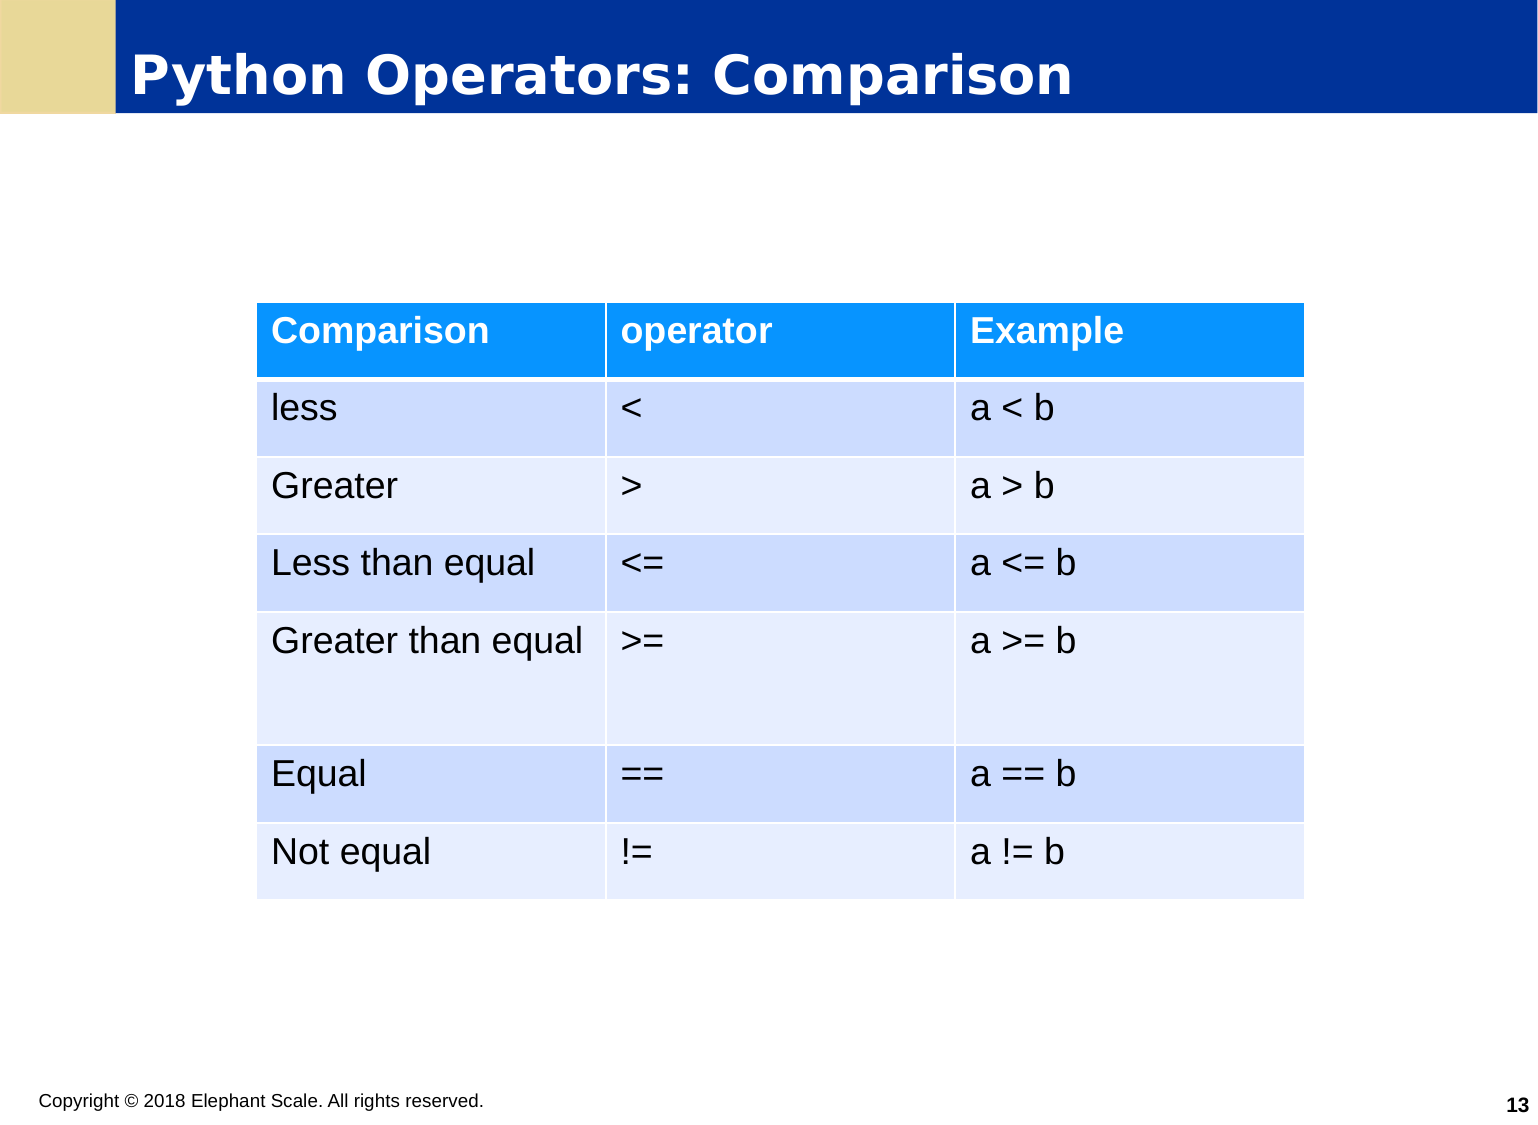

# Python Operators: Comparison
| Comparison | operator | Example |
| --- | --- | --- |
| less | < | a < b |
| Greater | > | a > b |
| Less than equal | <= | a <= b |
| Greater than equal | >= | a >= b |
| Equal | == | a == b |
| Not equal | != | a != b |
13
Copyright © 2018 Elephant Scale. All rights reserved.